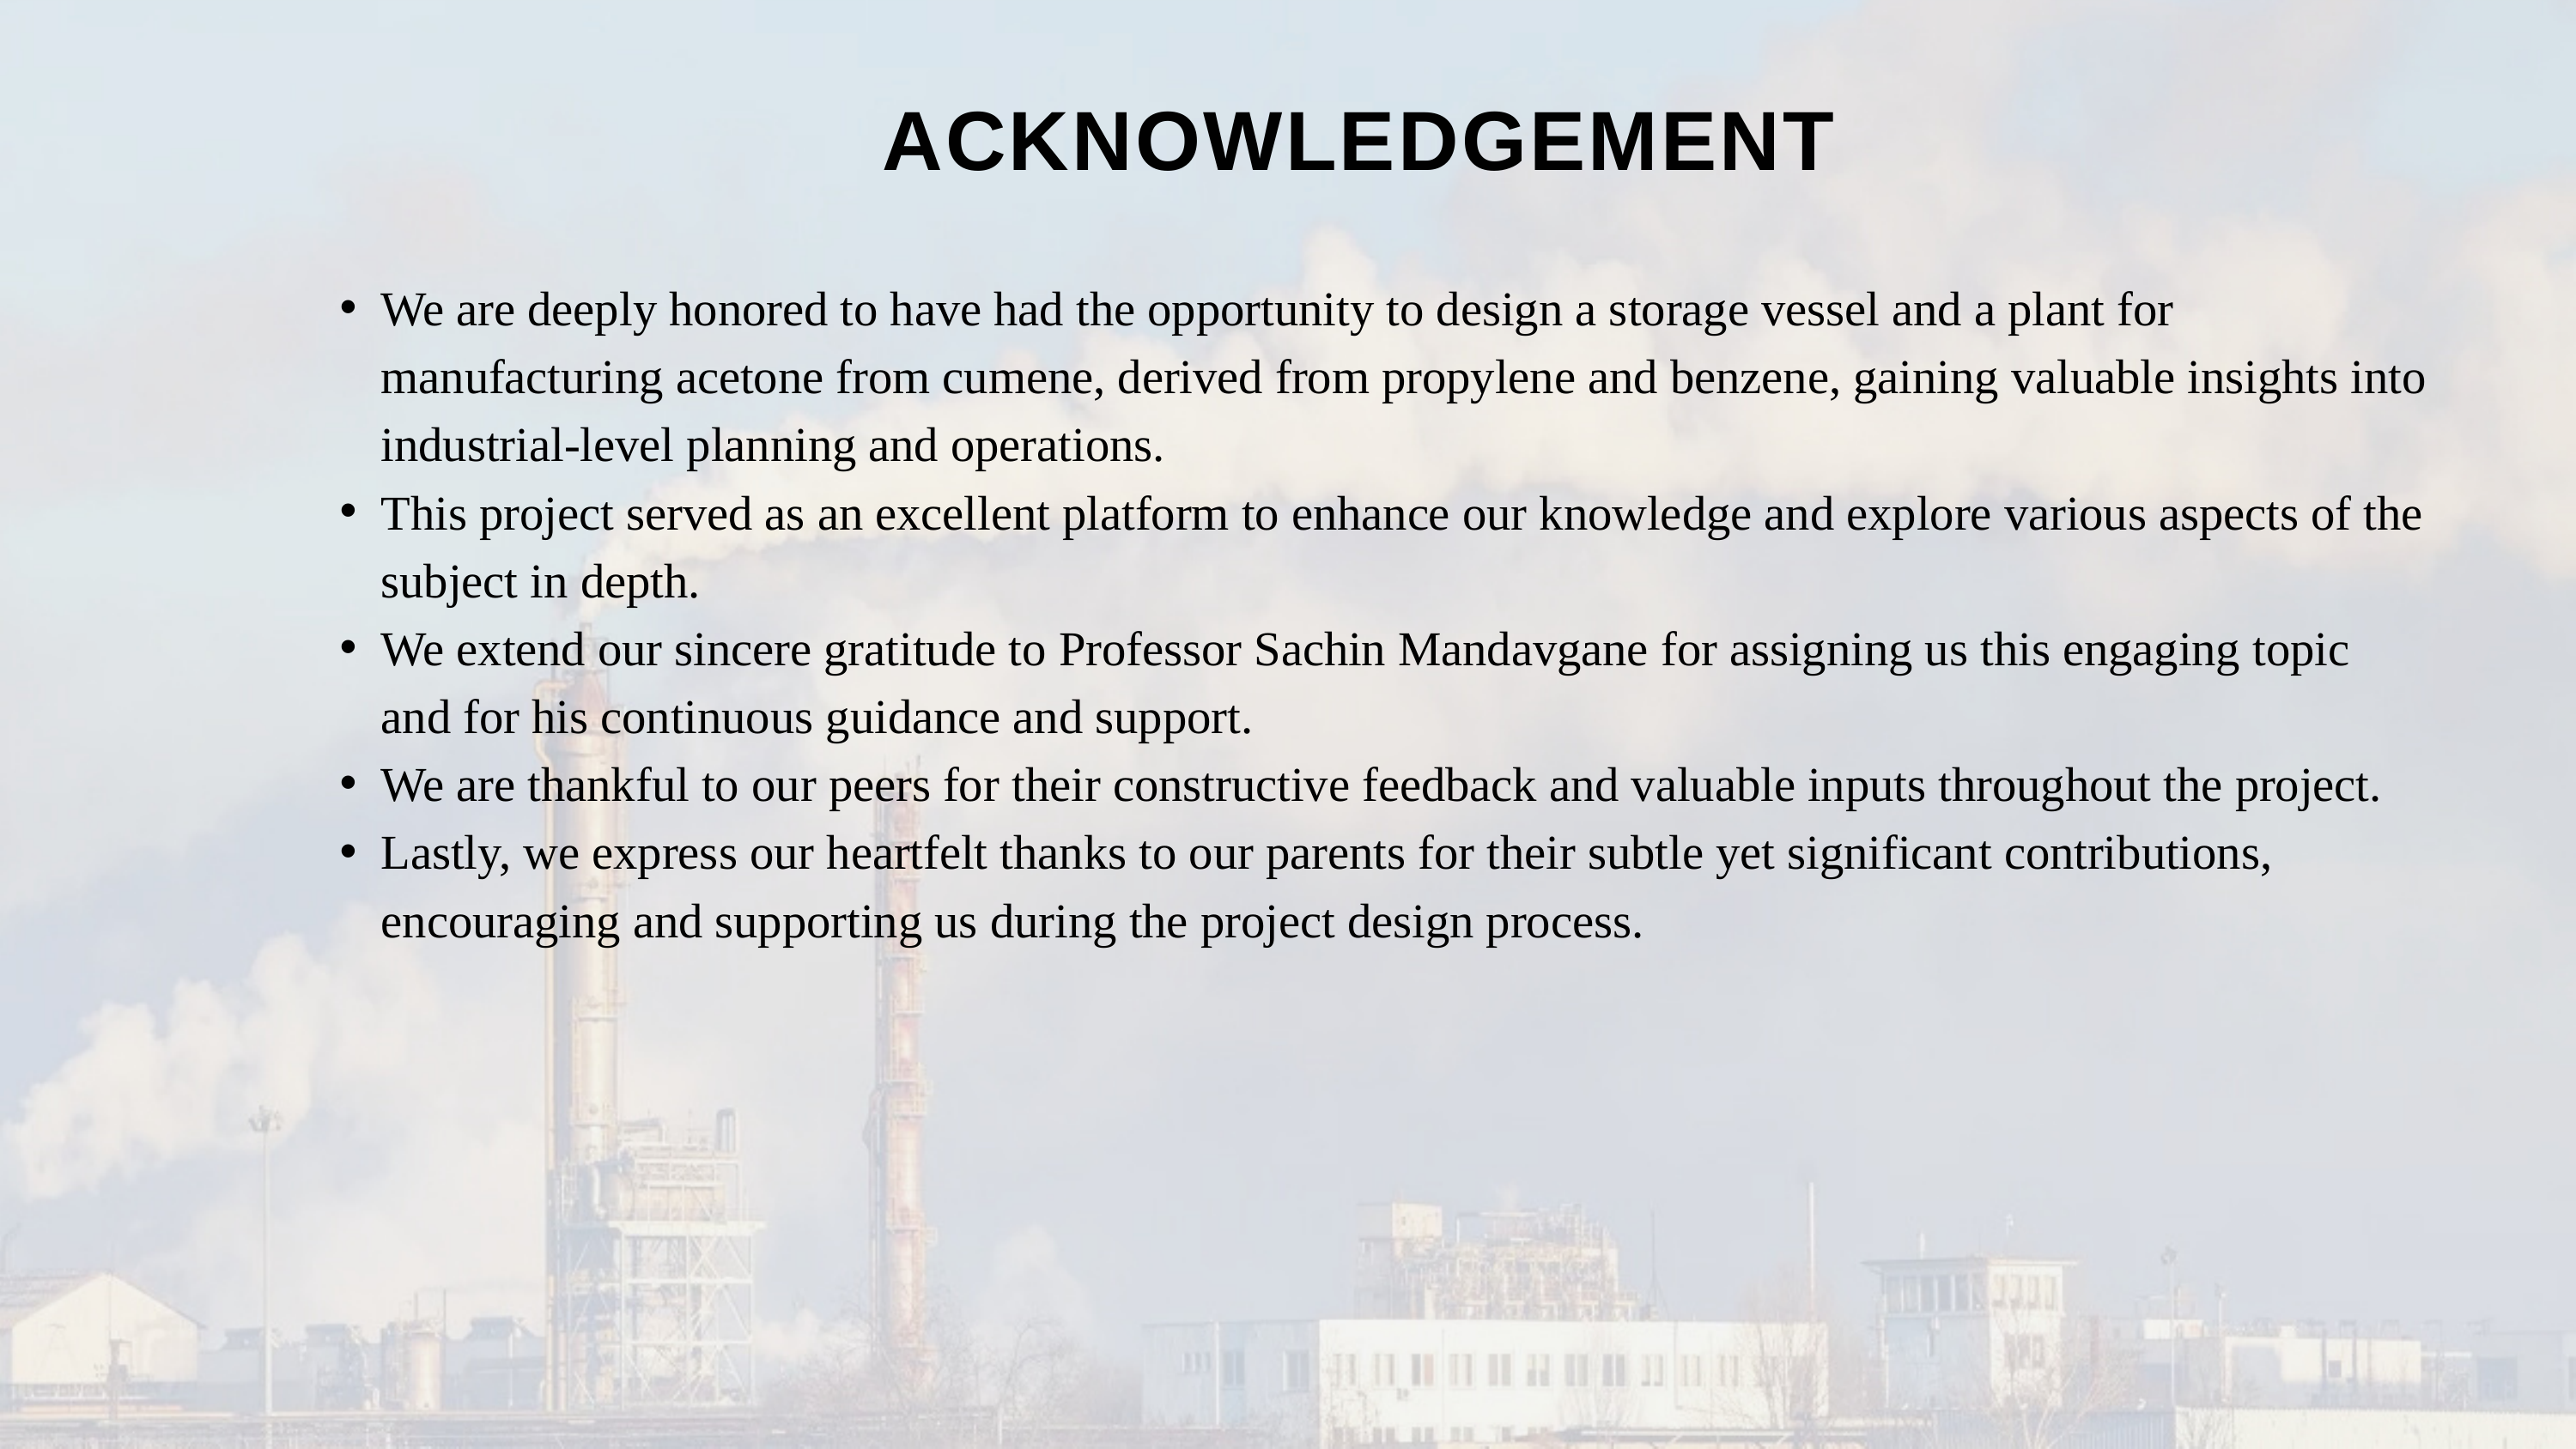

ACKNOWLEDGEMENT
We are deeply honored to have had the opportunity to design a storage vessel and a plant for manufacturing acetone from cumene, derived from propylene and benzene, gaining valuable insights into industrial-level planning and operations.
This project served as an excellent platform to enhance our knowledge and explore various aspects of the subject in depth.
We extend our sincere gratitude to Professor Sachin Mandavgane for assigning us this engaging topic and for his continuous guidance and support.
We are thankful to our peers for their constructive feedback and valuable inputs throughout the project.
Lastly, we express our heartfelt thanks to our parents for their subtle yet significant contributions, encouraging and supporting us during the project design process.